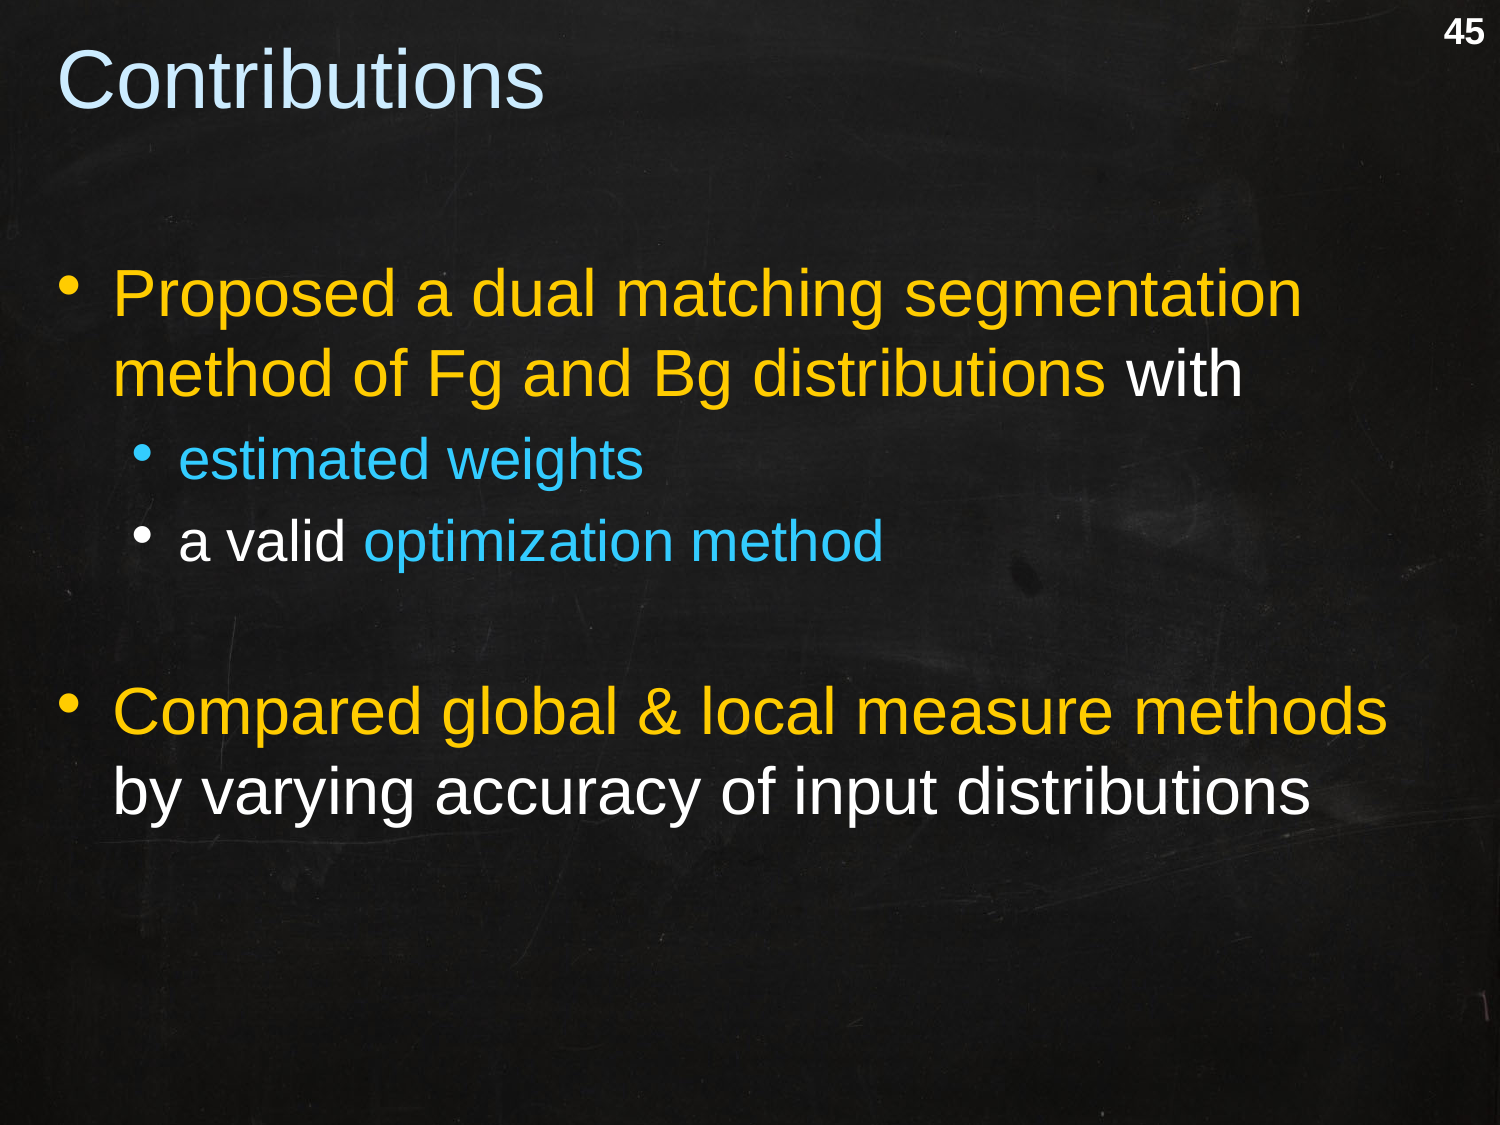

# Contributions

Proposed a dual matching segmentation method of Fg and Bg distributions with
estimated weights
a valid optimization method

Compared global & local measure methods
by varying accuracy of input distributions